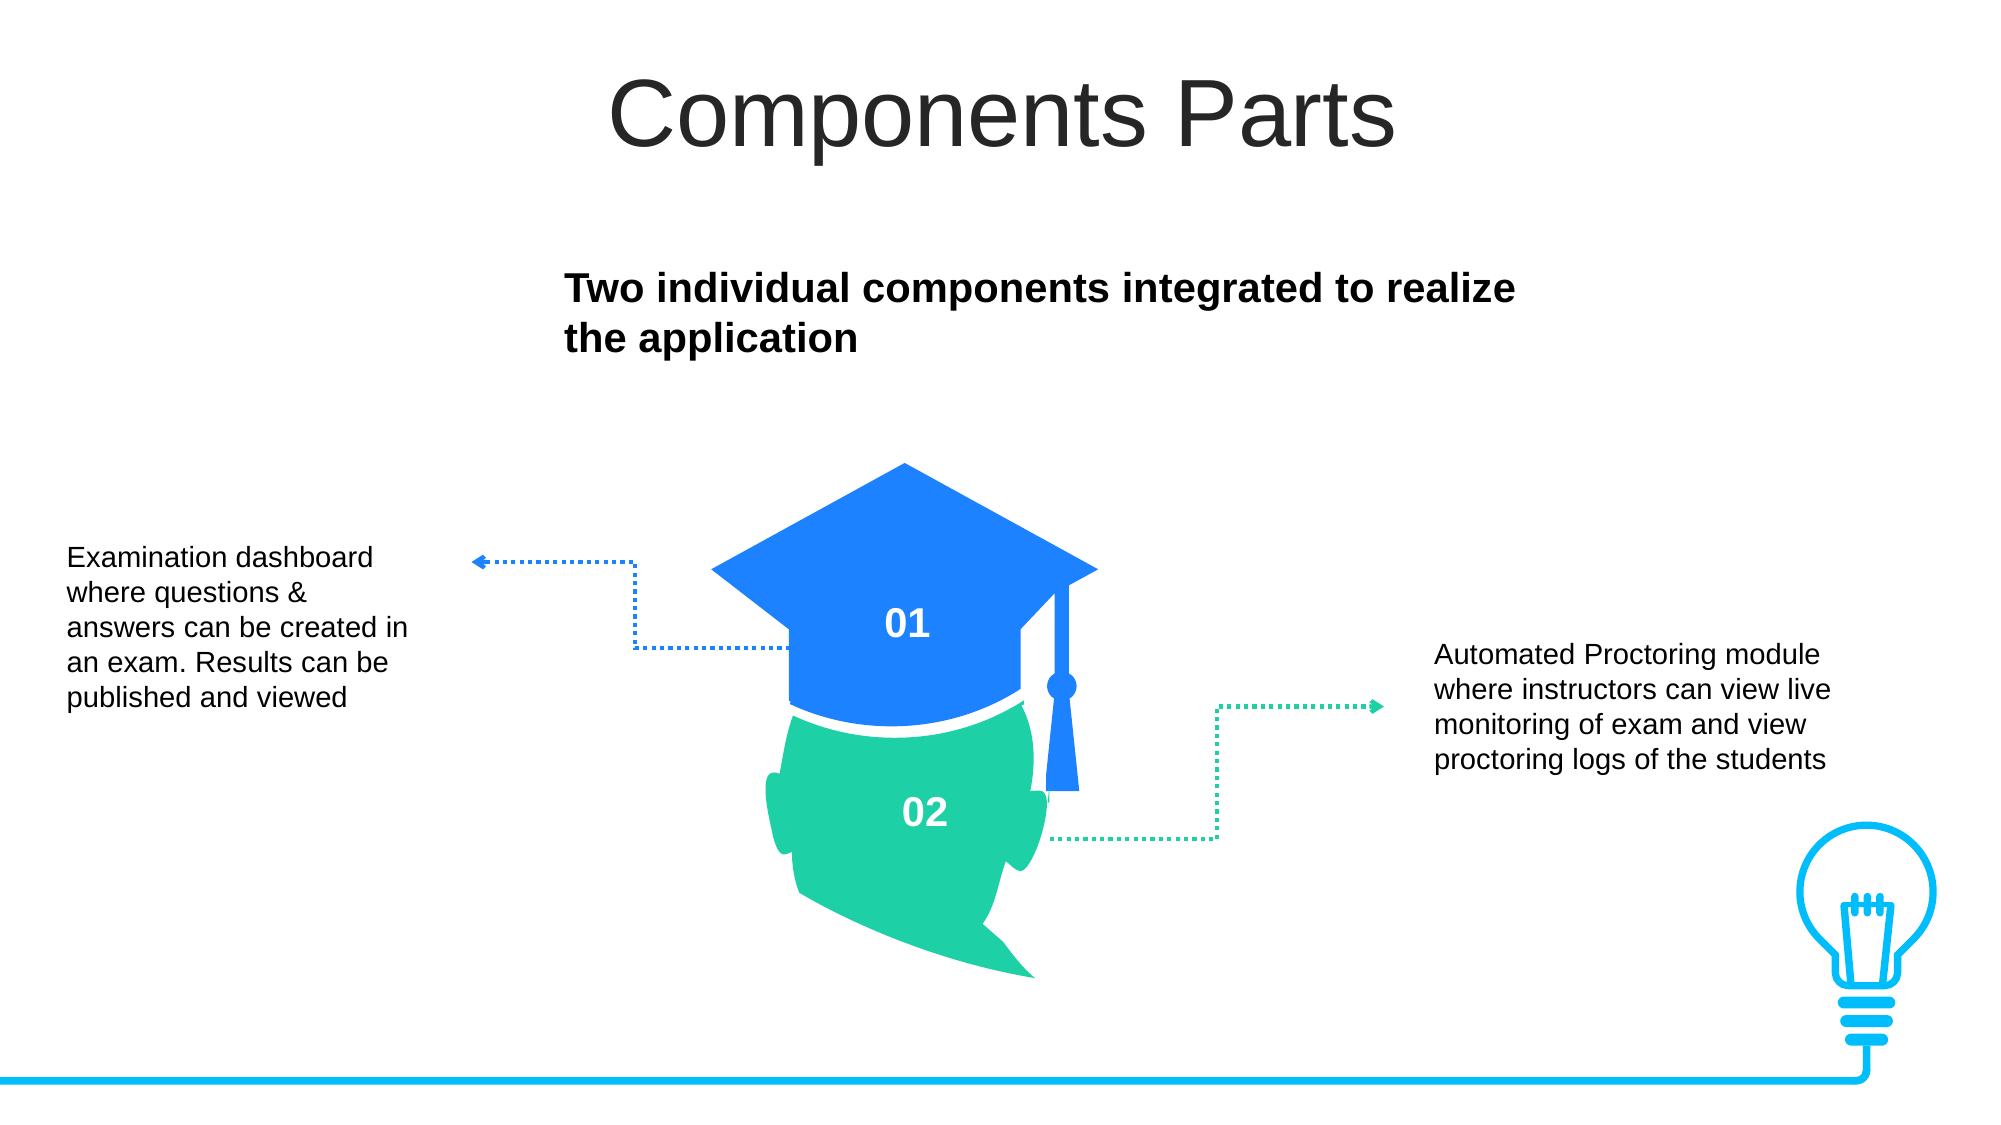

Components Parts
Two individual components integrated to realize the application

Examination dashboard where questions & answers can be created in an exam. Results can be published and viewed

01

02

Automated Proctoring module where instructors can view live monitoring of exam and view proctoring logs of the students